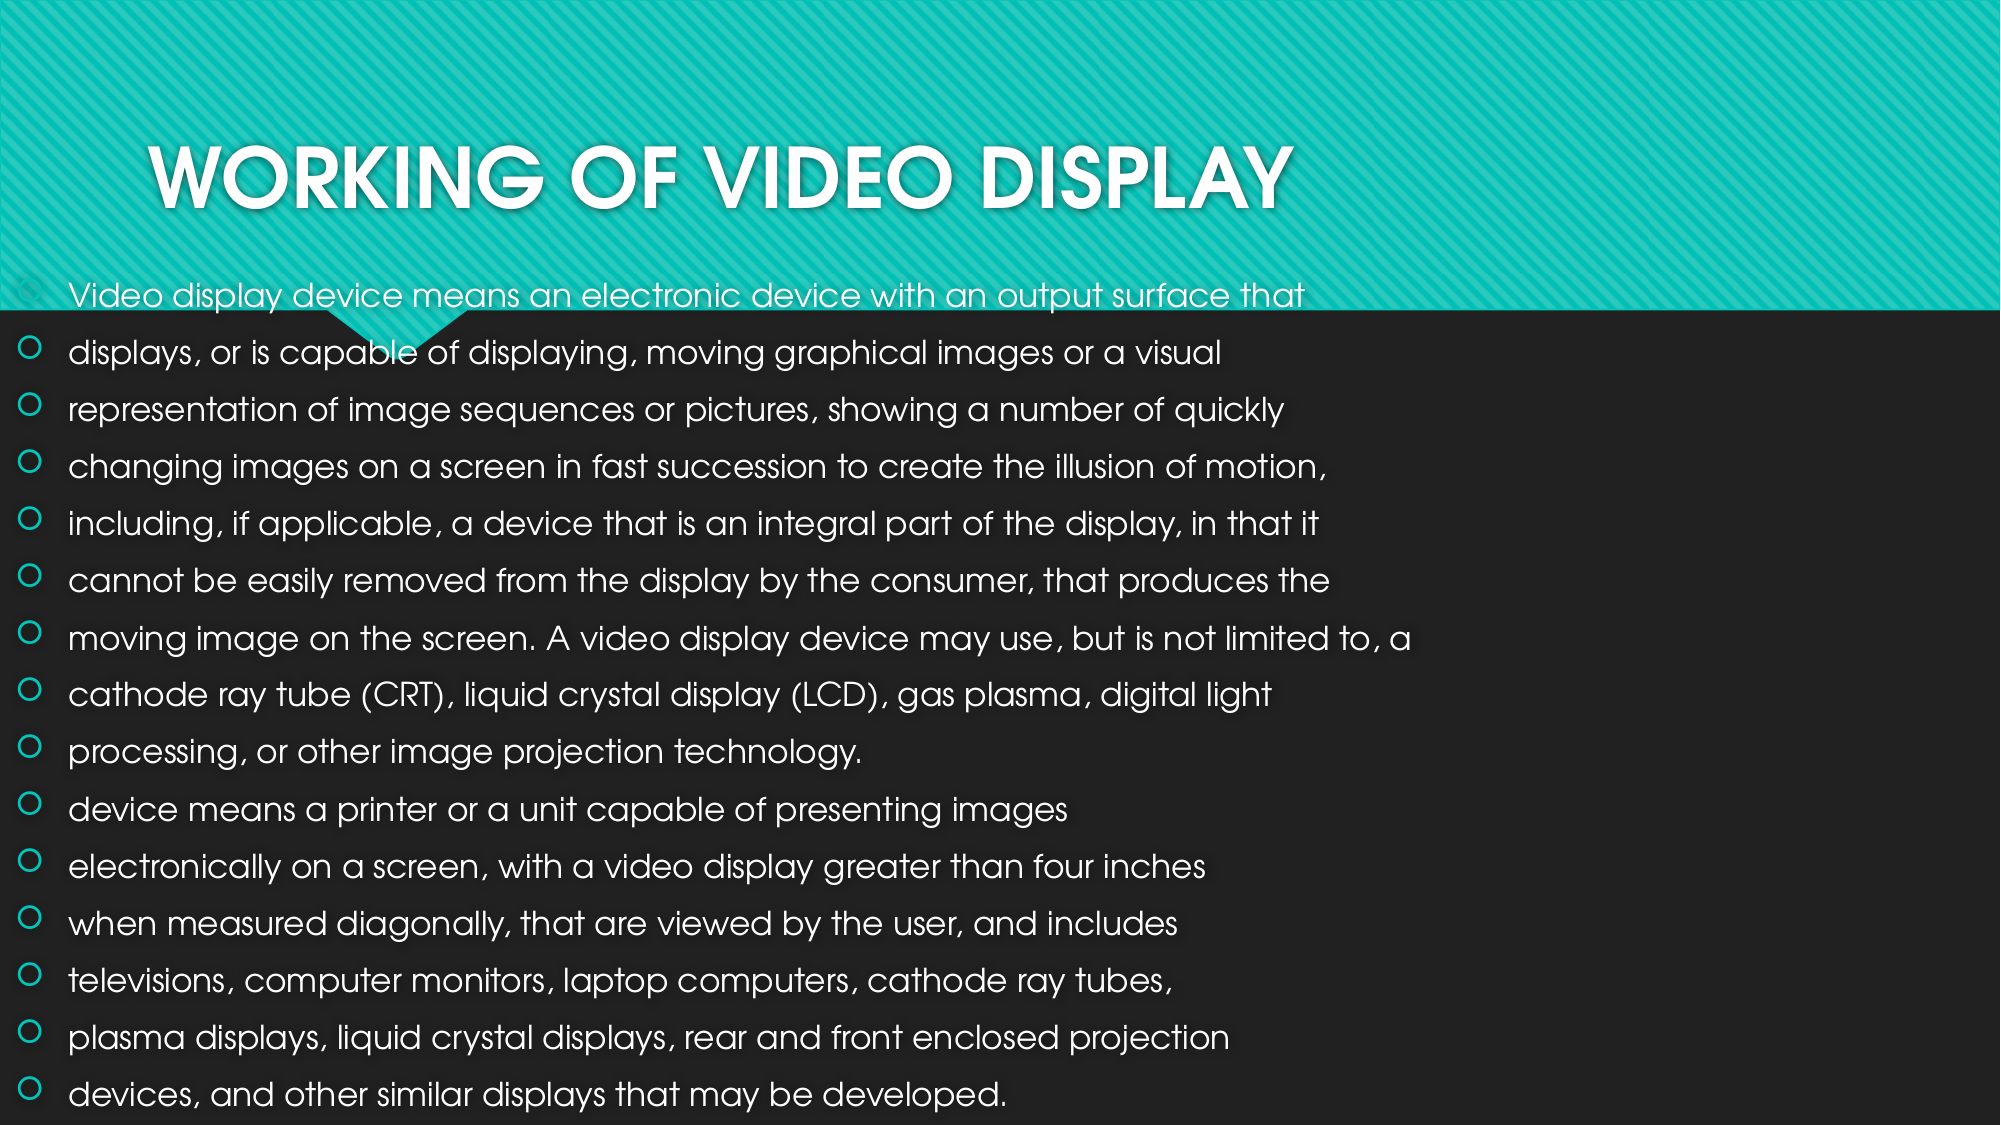

# WORKING OF VIDEO DISPLAY
Video display device means an electronic device with an output surface that
displays, or is capable of displaying, moving graphical images or a visual
representation of image sequences or pictures, showing a number of quickly
changing images on a screen in fast succession to create the illusion of motion,
including, if applicable, a device that is an integral part of the display, in that it
cannot be easily removed from the display by the consumer, that produces the
moving image on the screen. A video display device may use, but is not limited to, a
cathode ray tube (CRT), liquid crystal display (LCD), gas plasma, digital light
processing, or other image projection technology.
device means a printer or a unit capable of presenting images
electronically on a screen, with a video display greater than four inches
when measured diagonally, that are viewed by the user, and includes
televisions, computer monitors, laptop computers, cathode ray tubes,
plasma displays, liquid crystal displays, rear and front enclosed projection
devices, and other similar displays that may be developed.